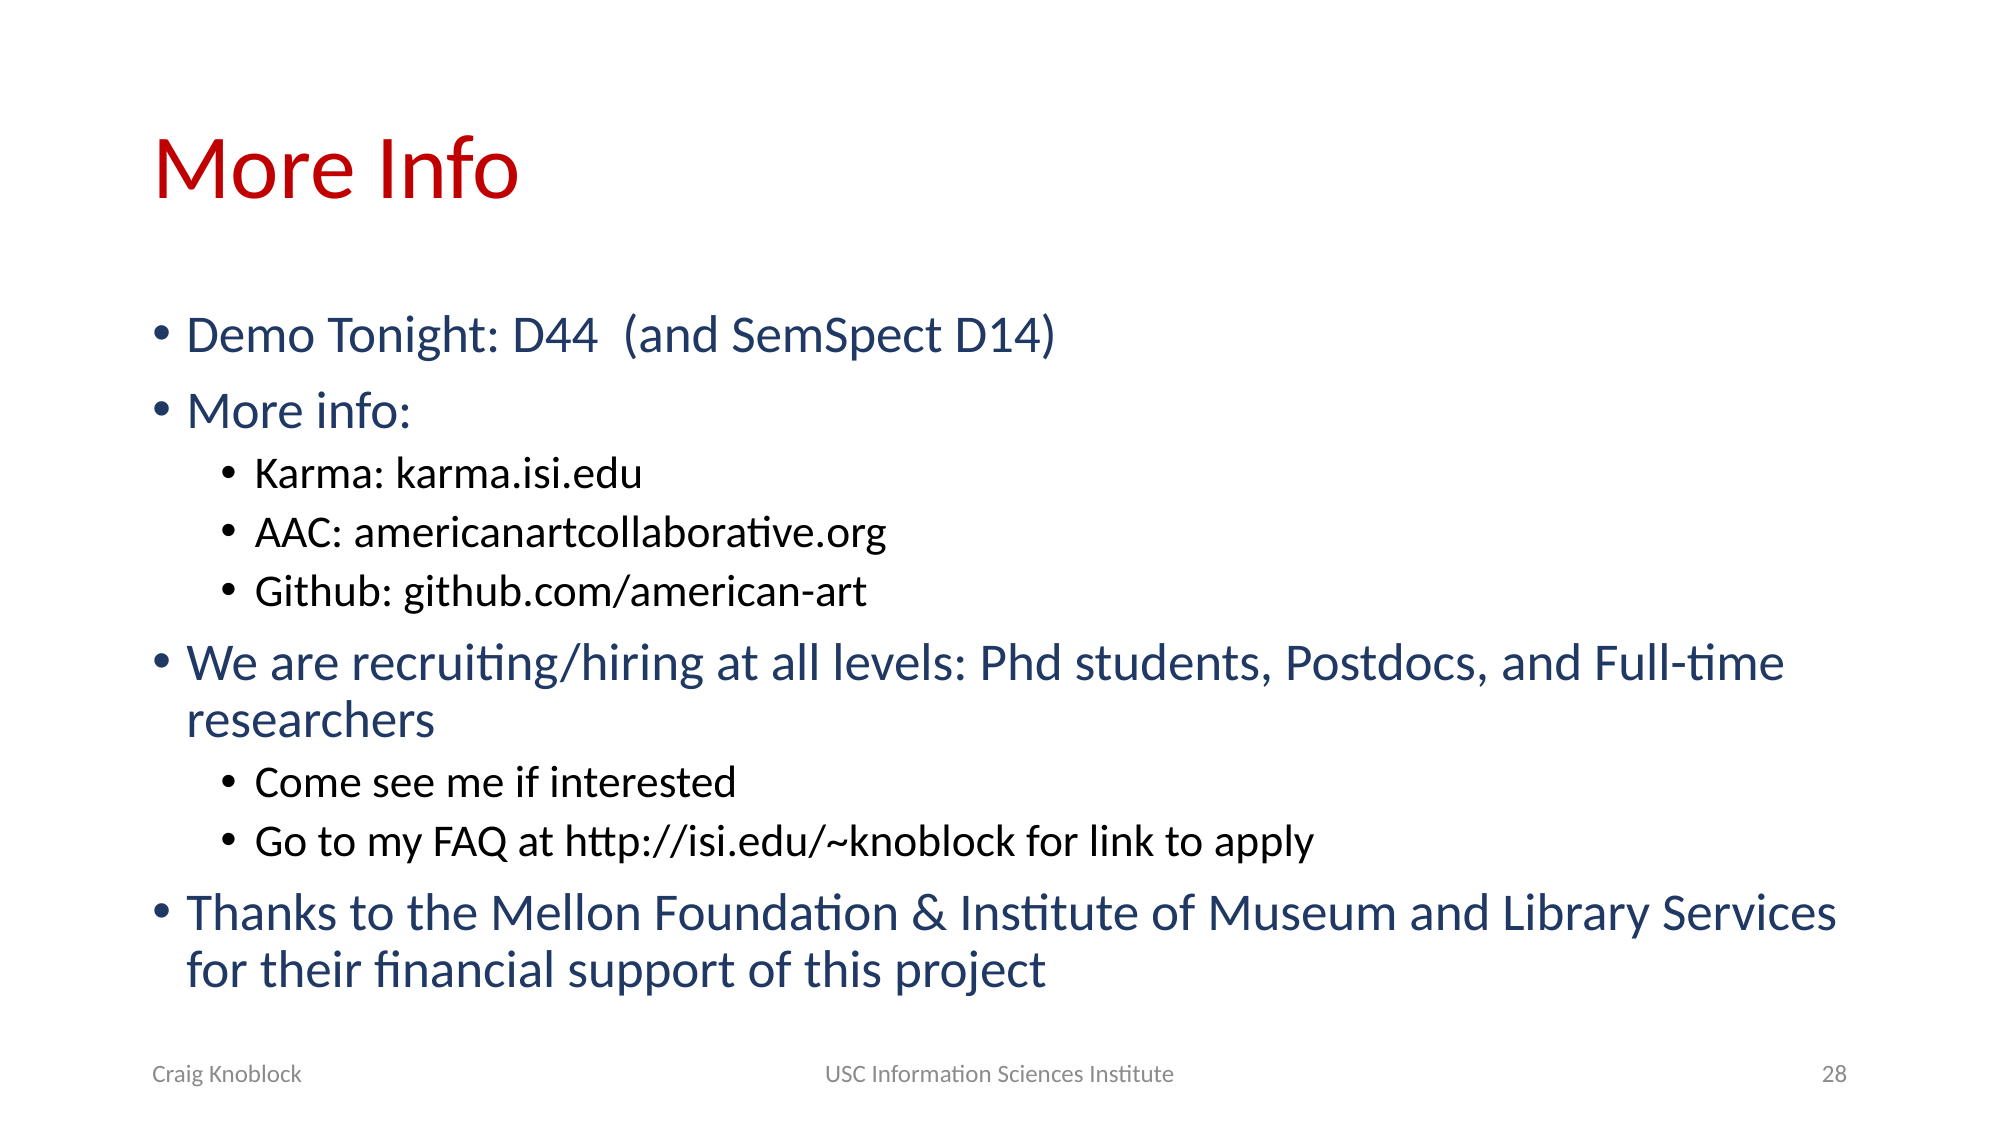

# More Info
Demo Tonight: D44  (and SemSpect D14)
More info:
Karma: karma.isi.edu
AAC: americanartcollaborative.org
Github: github.com/american-art
We are recruiting/hiring at all levels: Phd students, Postdocs, and Full-time researchers
Come see me if interested
Go to my FAQ at http://isi.edu/~knoblock for link to apply
Thanks to the Mellon Foundation & Institute of Museum and Library Services for their financial support of this project
Craig Knoblock
USC Information Sciences Institute
28